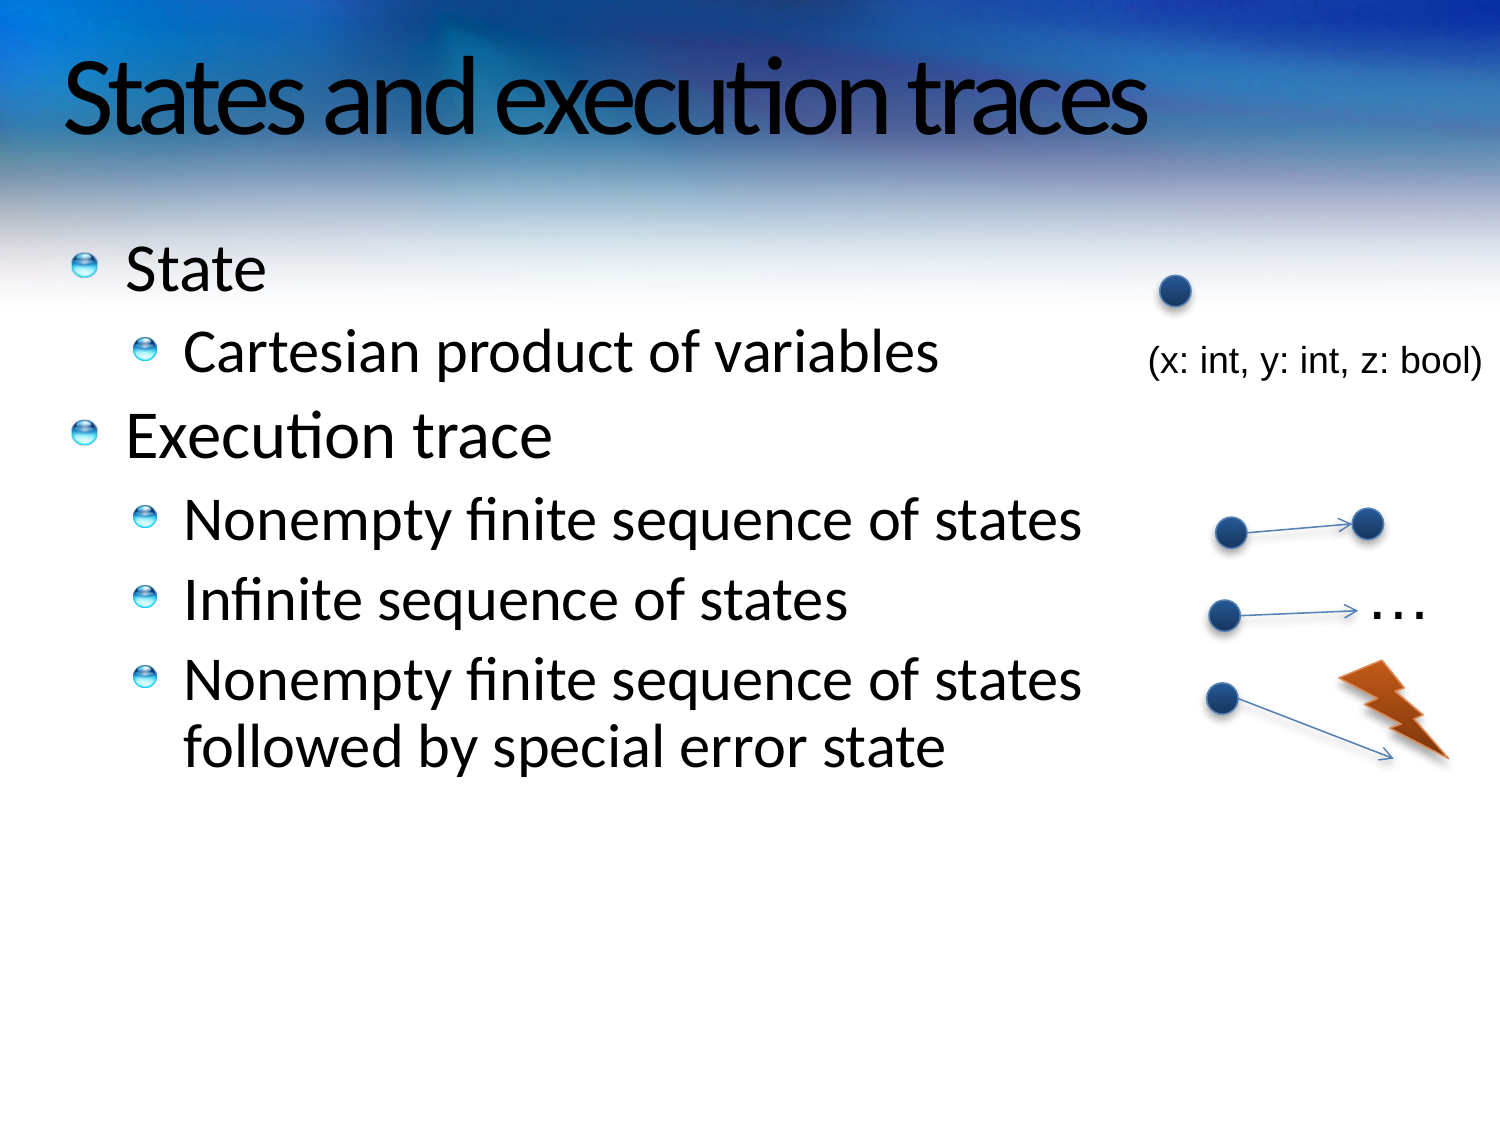

# States and execution traces
State
Cartesian product of variables
Execution trace
Nonempty finite sequence of states
Infinite sequence of states
Nonempty finite sequence of states
followed by special error state

(x: int, y: int, z: bool)

…